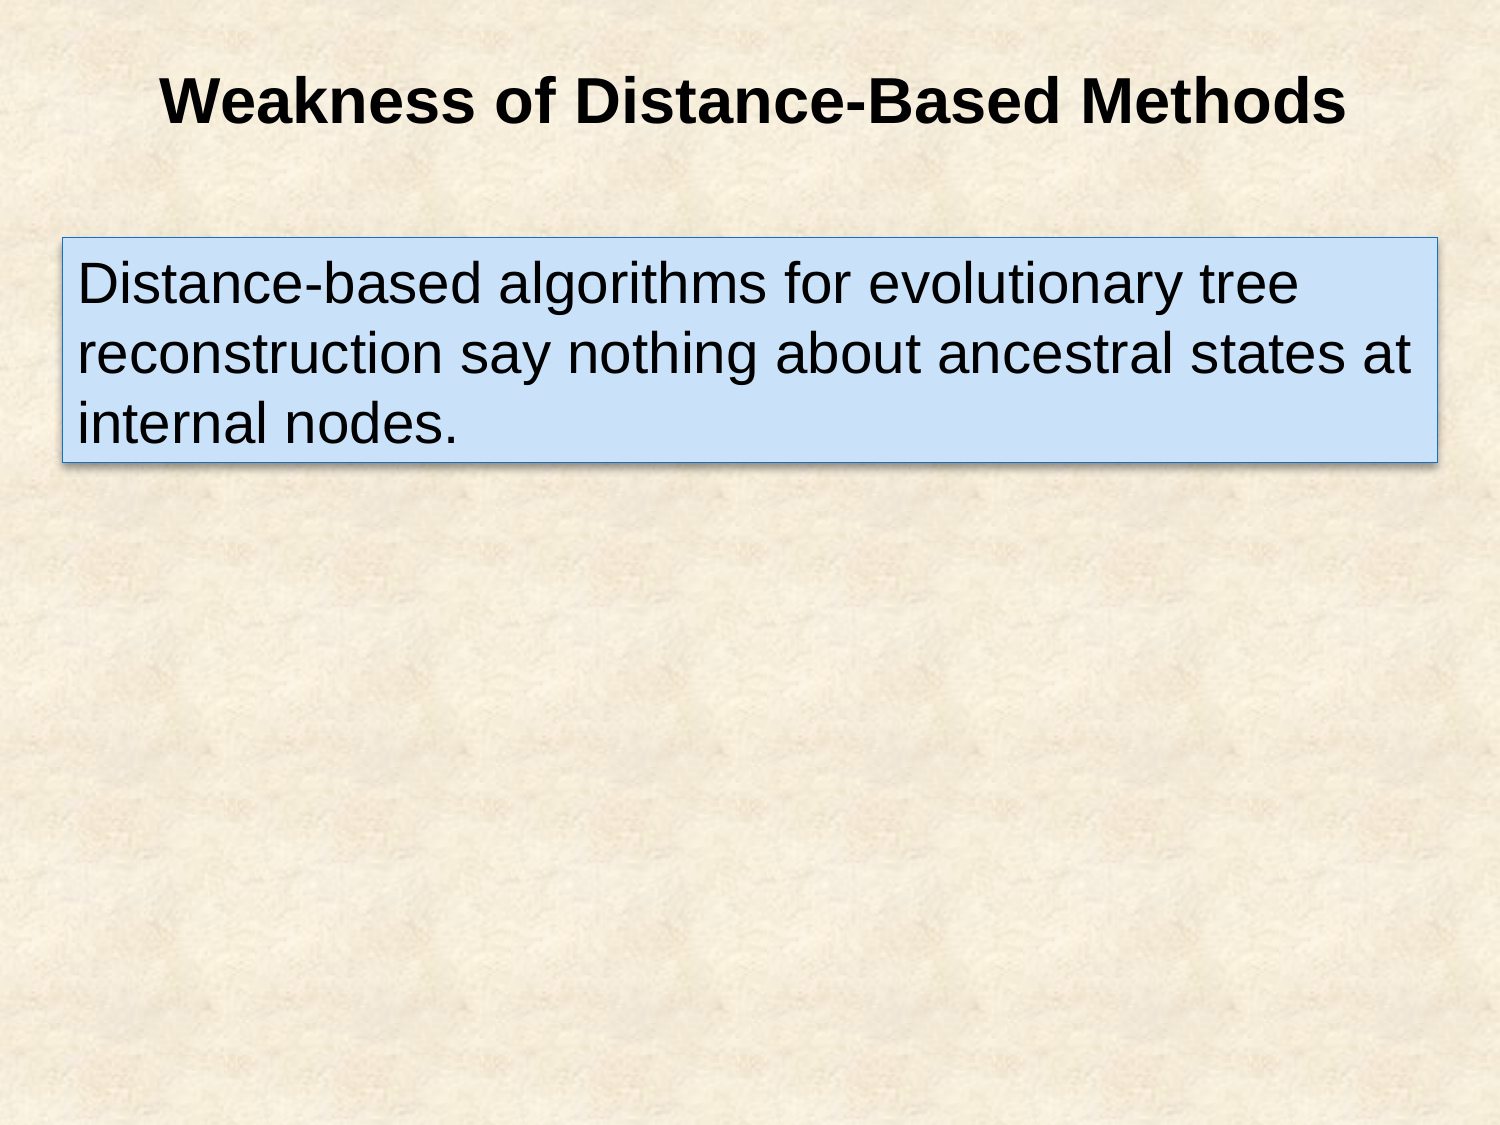

Weakness of Distance-Based Methods
Distance-based algorithms for evolutionary tree reconstruction say nothing about ancestral states at internal nodes.